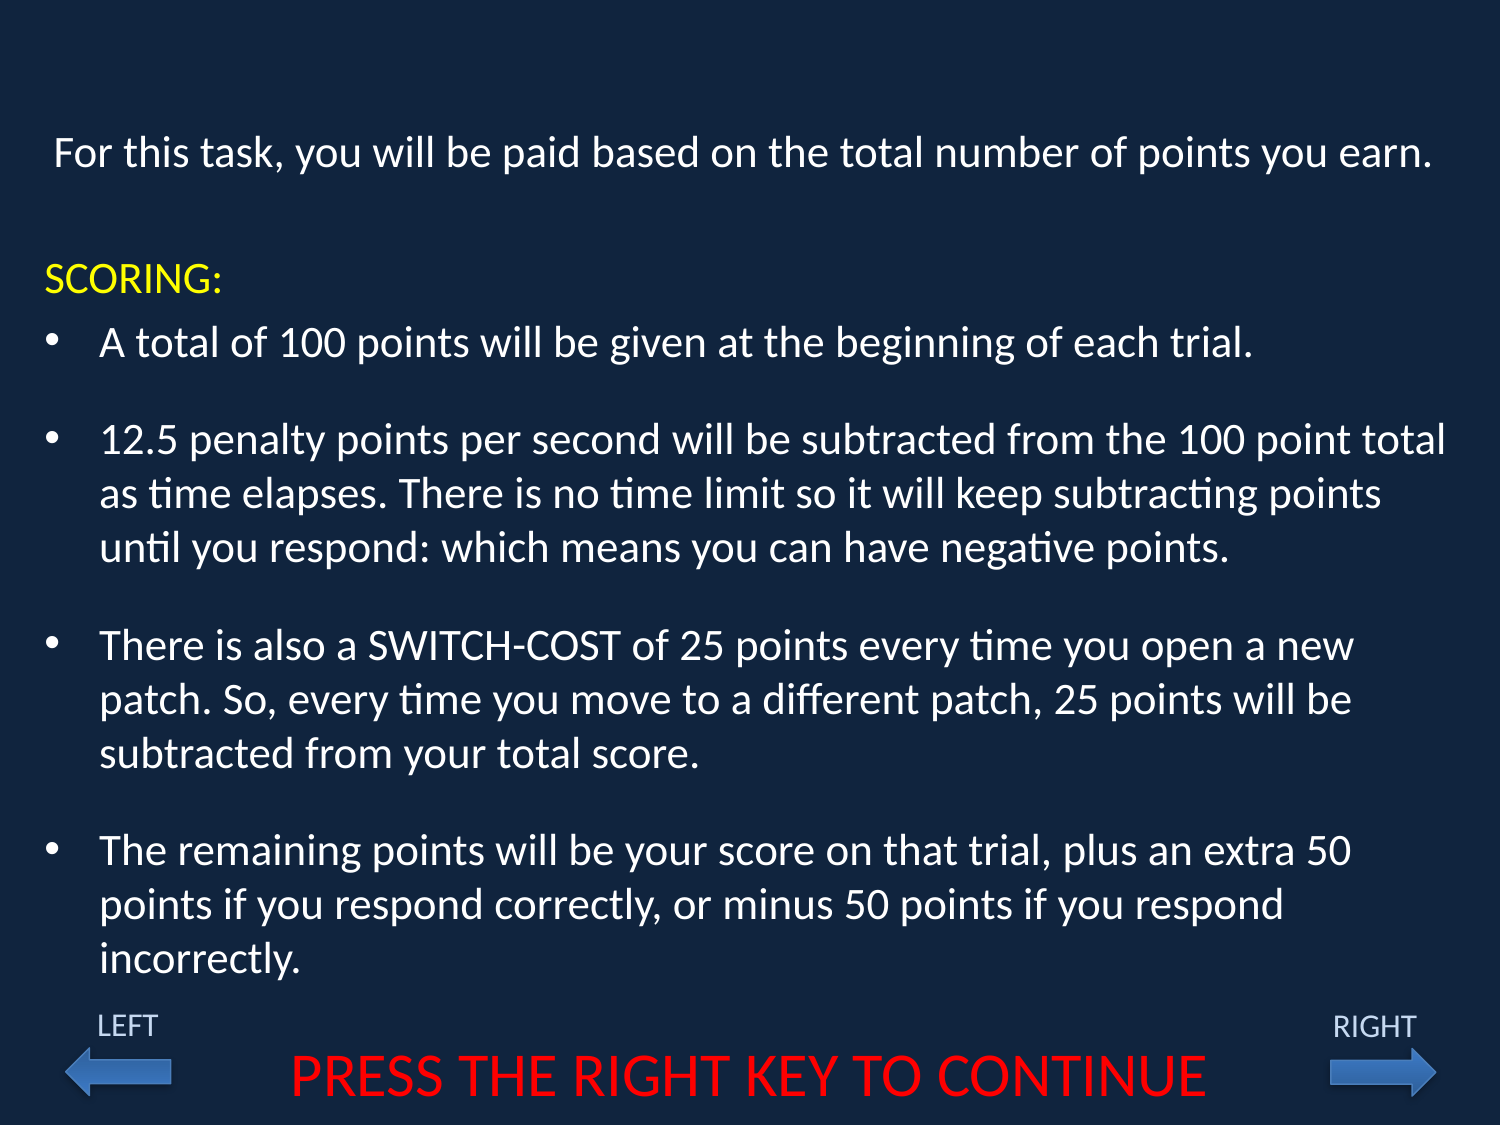

For this task, you will be paid based on the total number of points you earn.

SCORING:
A total of 100 points will be given at the beginning of each trial.
12.5 penalty points per second will be subtracted from the 100 point total as time elapses. There is no time limit so it will keep subtracting points until you respond: which means you can have negative points.
There is also a SWITCH-COST of 25 points every time you open a new patch. So, every time you move to a different patch, 25 points will be subtracted from your total score.
The remaining points will be your score on that trial, plus an extra 50 points if you respond correctly, or minus 50 points if you respond incorrectly.

LEFT
RIGHT
PRESS THE RIGHT KEY TO CONTINUE